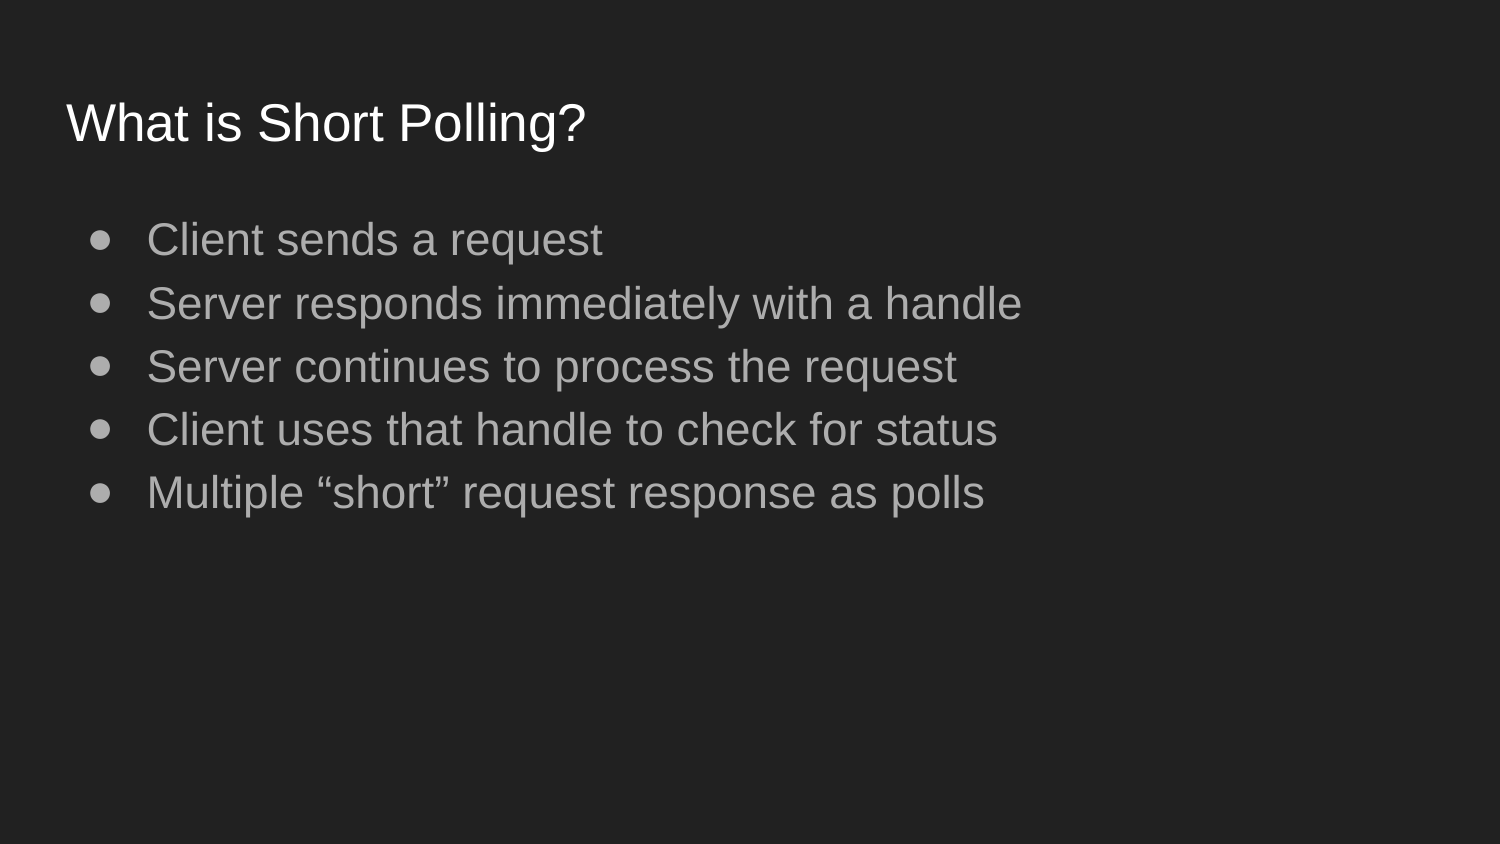

# What is Short Polling?
Client sends a request
Server responds immediately with a handle
Server continues to process the request
Client uses that handle to check for status
Multiple “short” request response as polls